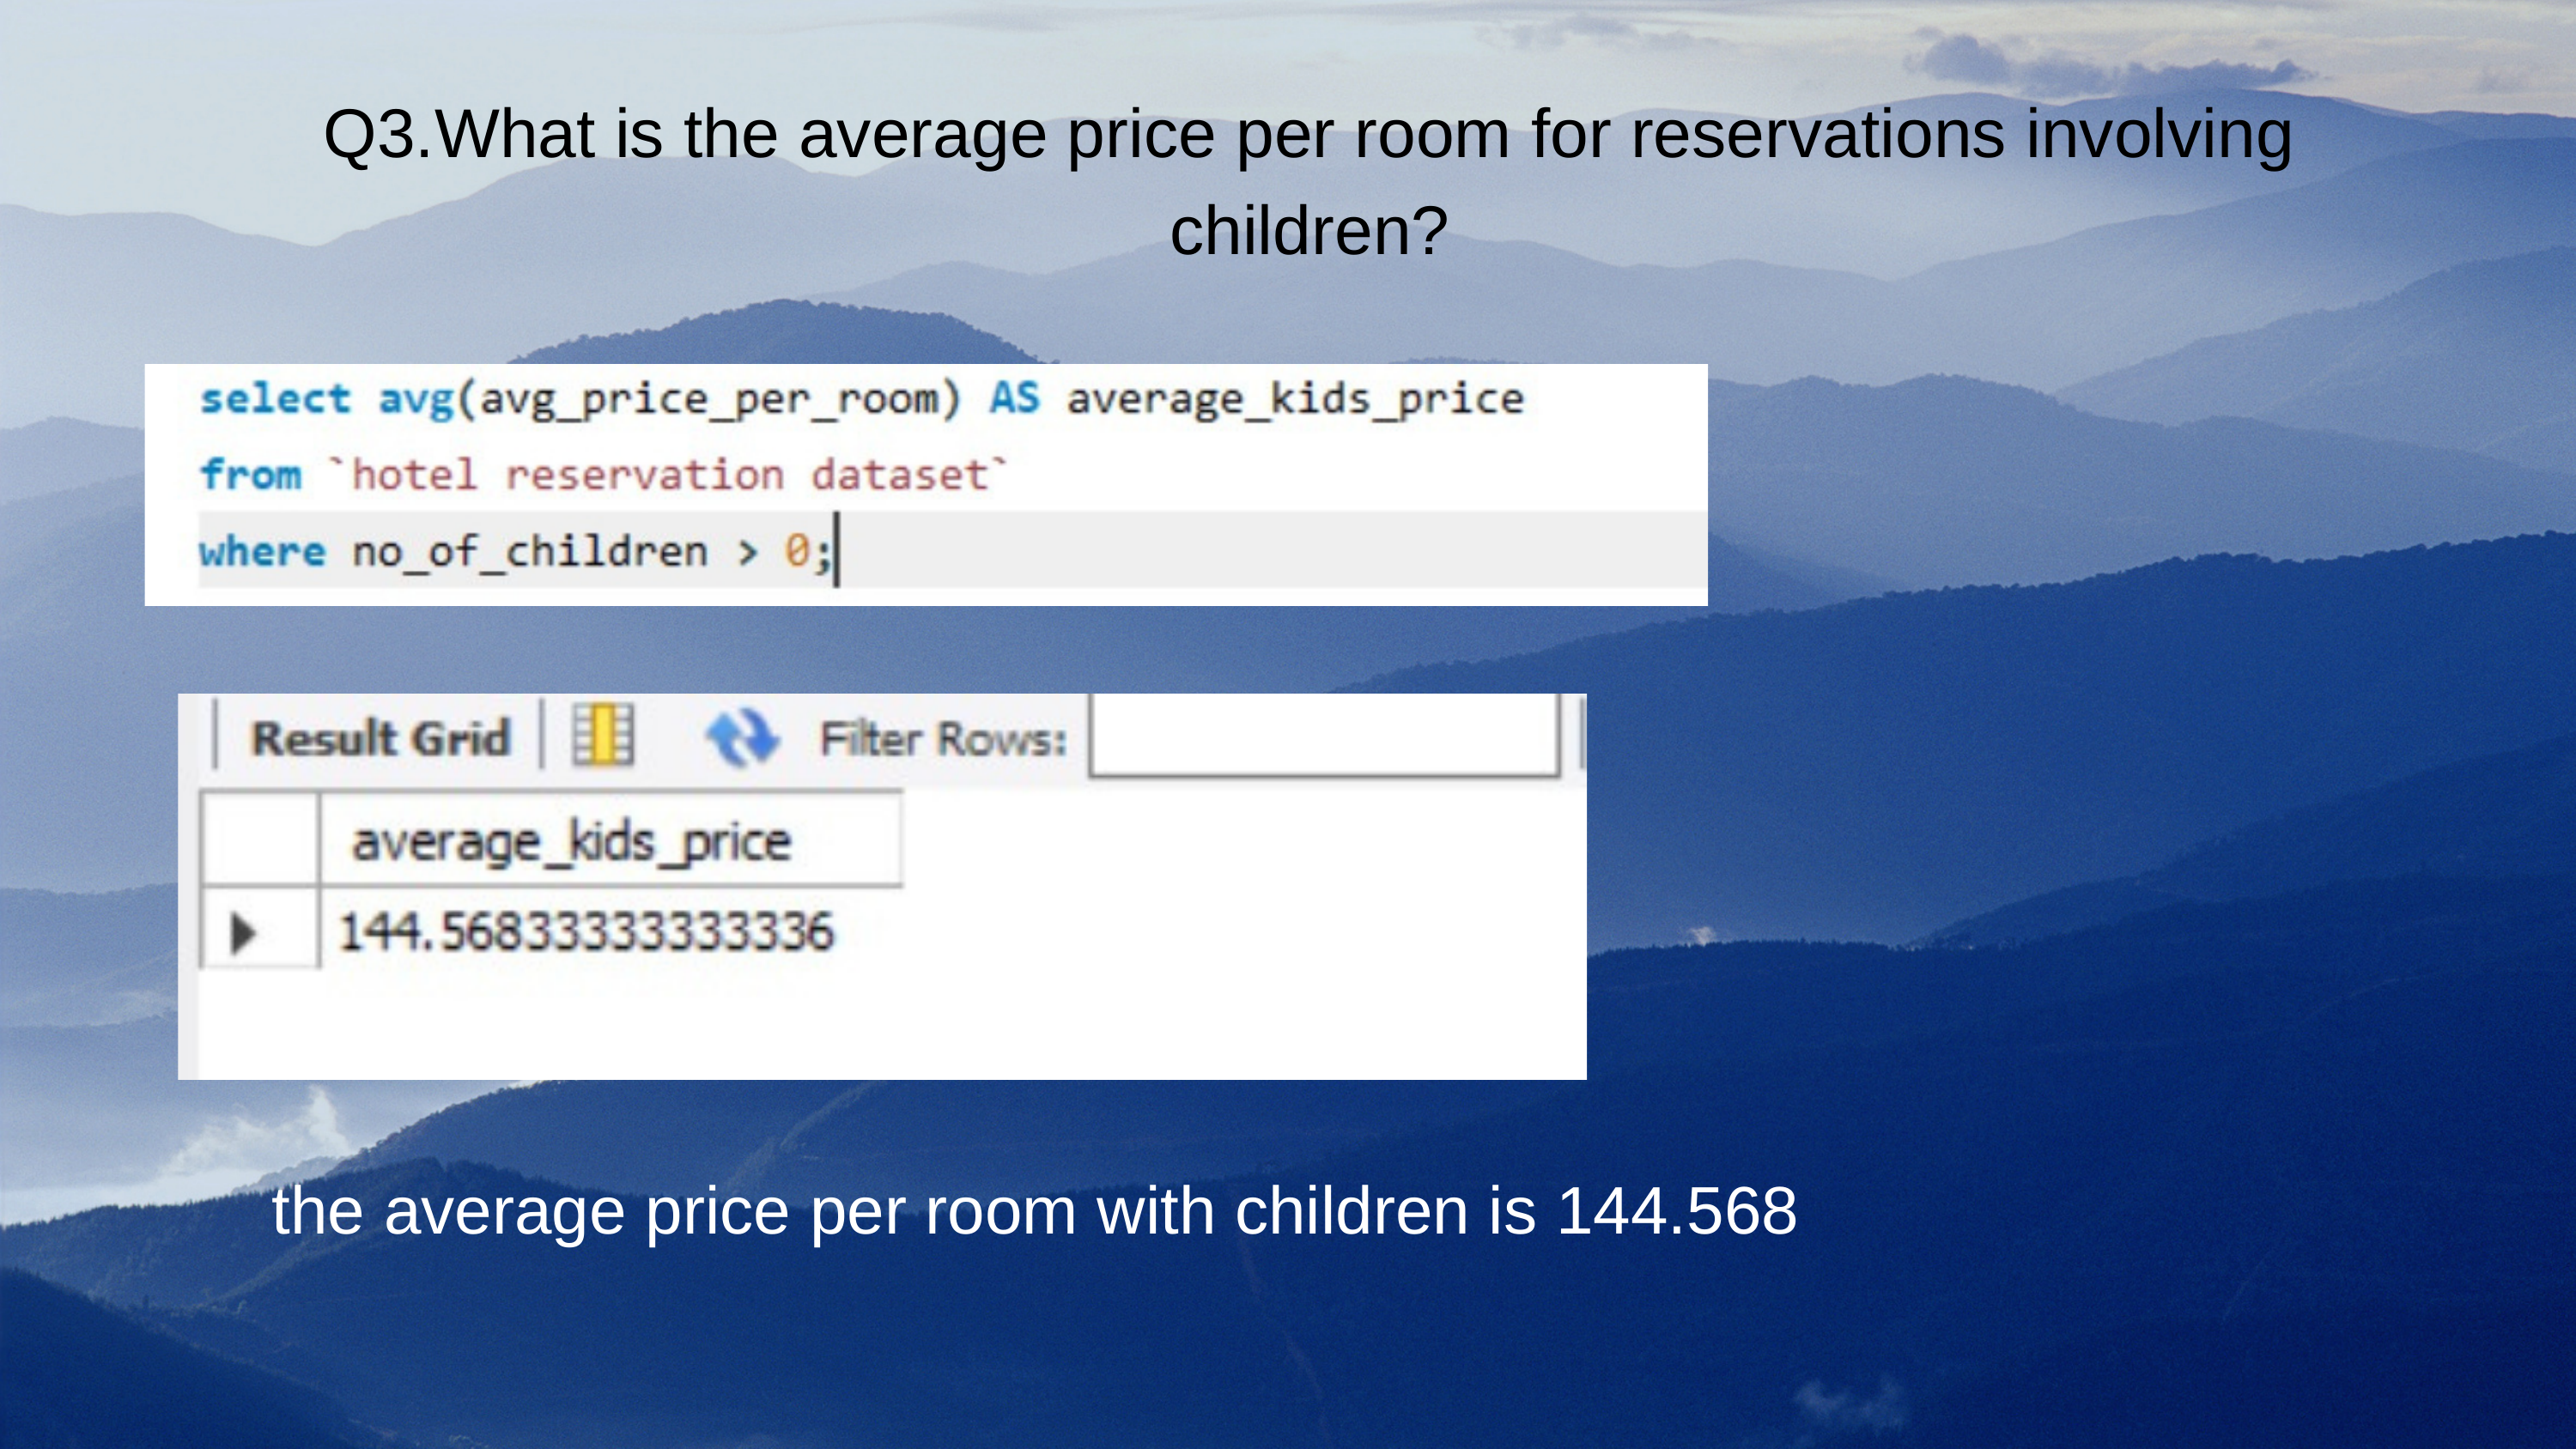

Q3.What is the average price per room for reservations involving children?

the average price per room with children is 144.568